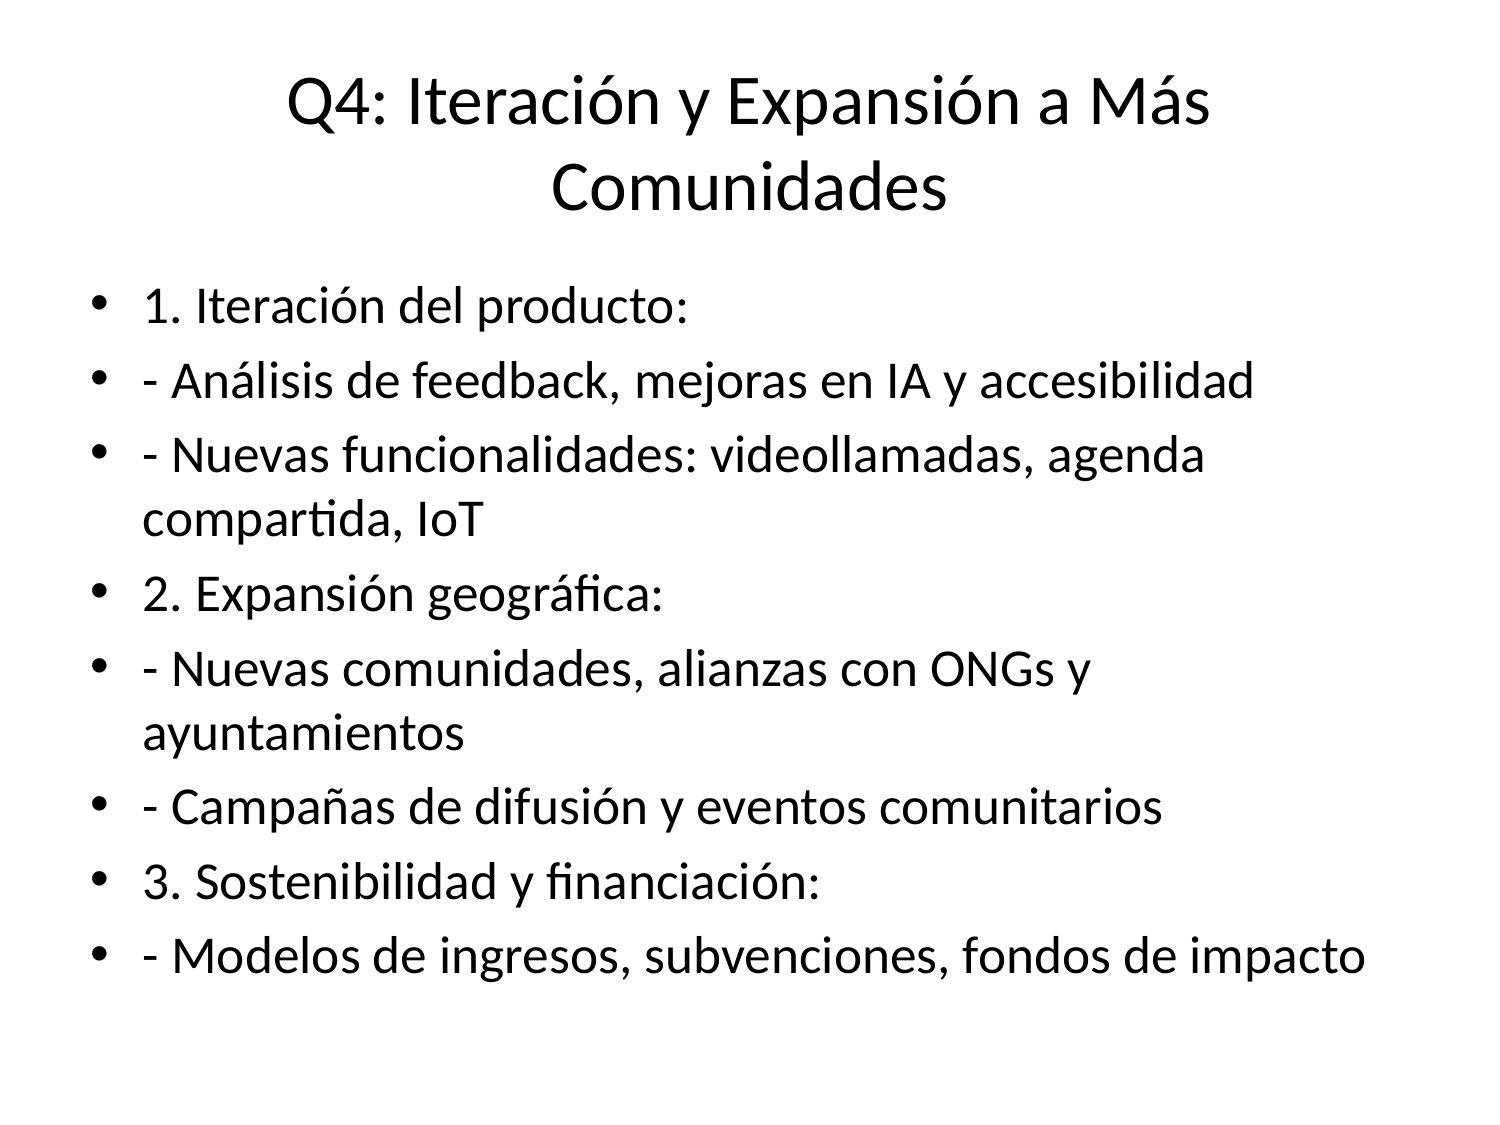

# Q4: Iteración y Expansión a Más Comunidades
1. Iteración del producto:
- Análisis de feedback, mejoras en IA y accesibilidad
- Nuevas funcionalidades: videollamadas, agenda compartida, IoT
2. Expansión geográfica:
- Nuevas comunidades, alianzas con ONGs y ayuntamientos
- Campañas de difusión y eventos comunitarios
3. Sostenibilidad y financiación:
- Modelos de ingresos, subvenciones, fondos de impacto